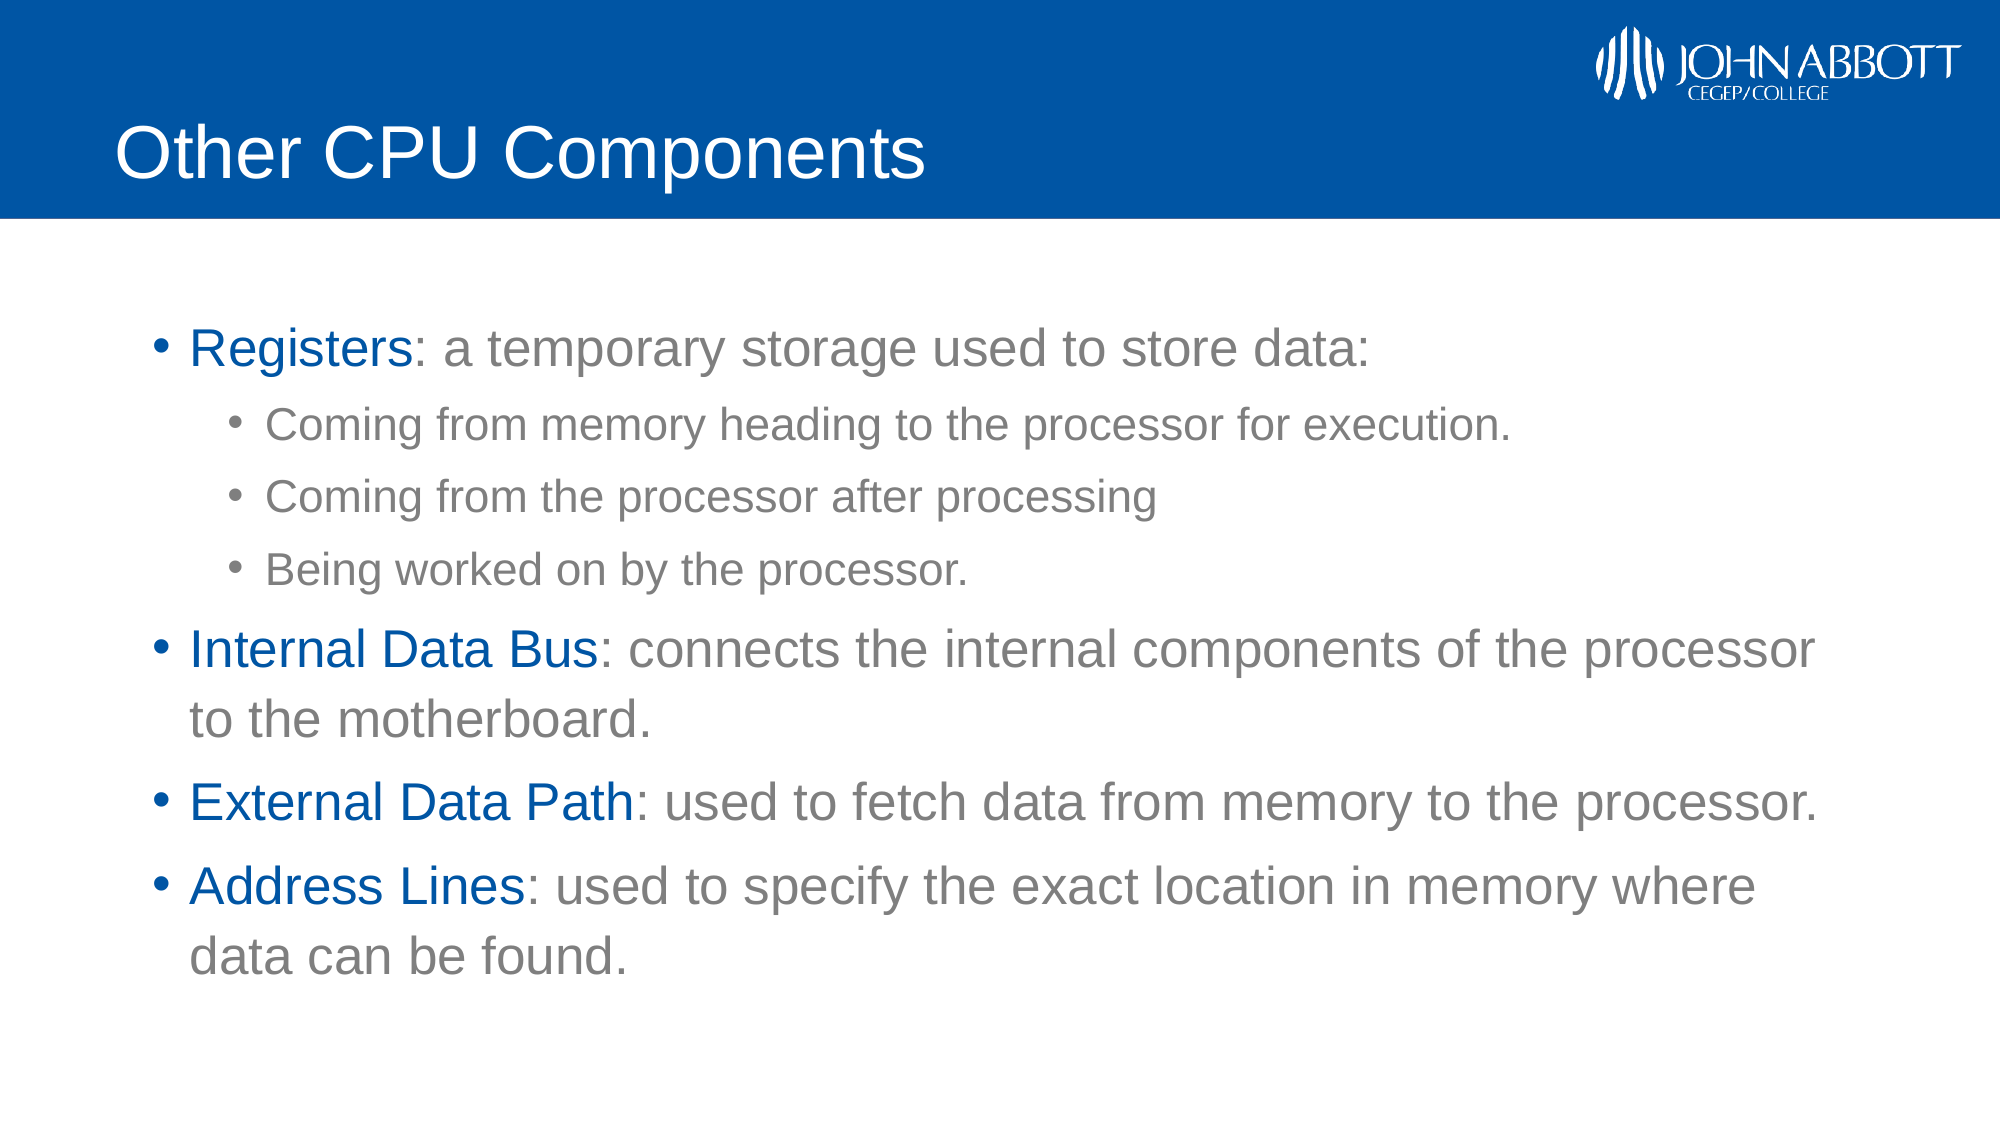

# Other CPU Components
Registers: a temporary storage used to store data:
Coming from memory heading to the processor for execution.
Coming from the processor after processing
Being worked on by the processor.
Internal Data Bus: connects the internal components of the processor to the motherboard.
External Data Path: used to fetch data from memory to the processor.
Address Lines: used to specify the exact location in memory where data can be found.